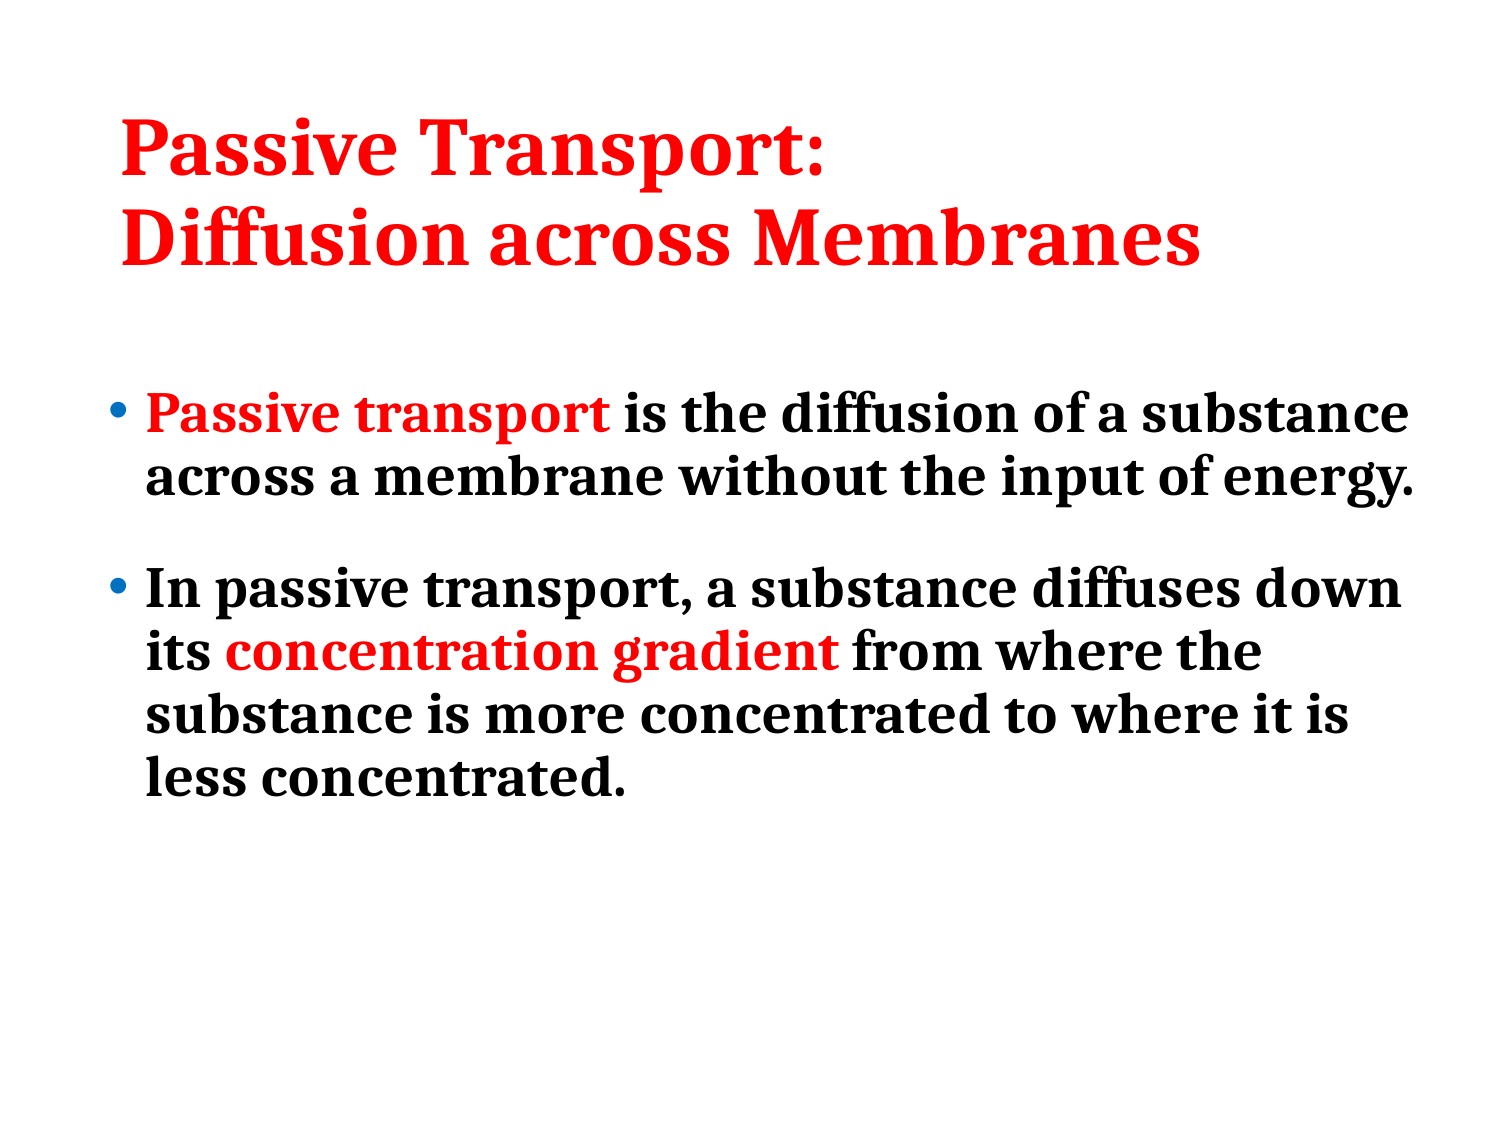

# Passive Transport: Diffusion across Membranes
Passive transport is the diffusion of a substance across a membrane without the input of energy.
In passive transport, a substance diffuses down its concentration gradient from where the substance is more concentrated to where it is less concentrated.